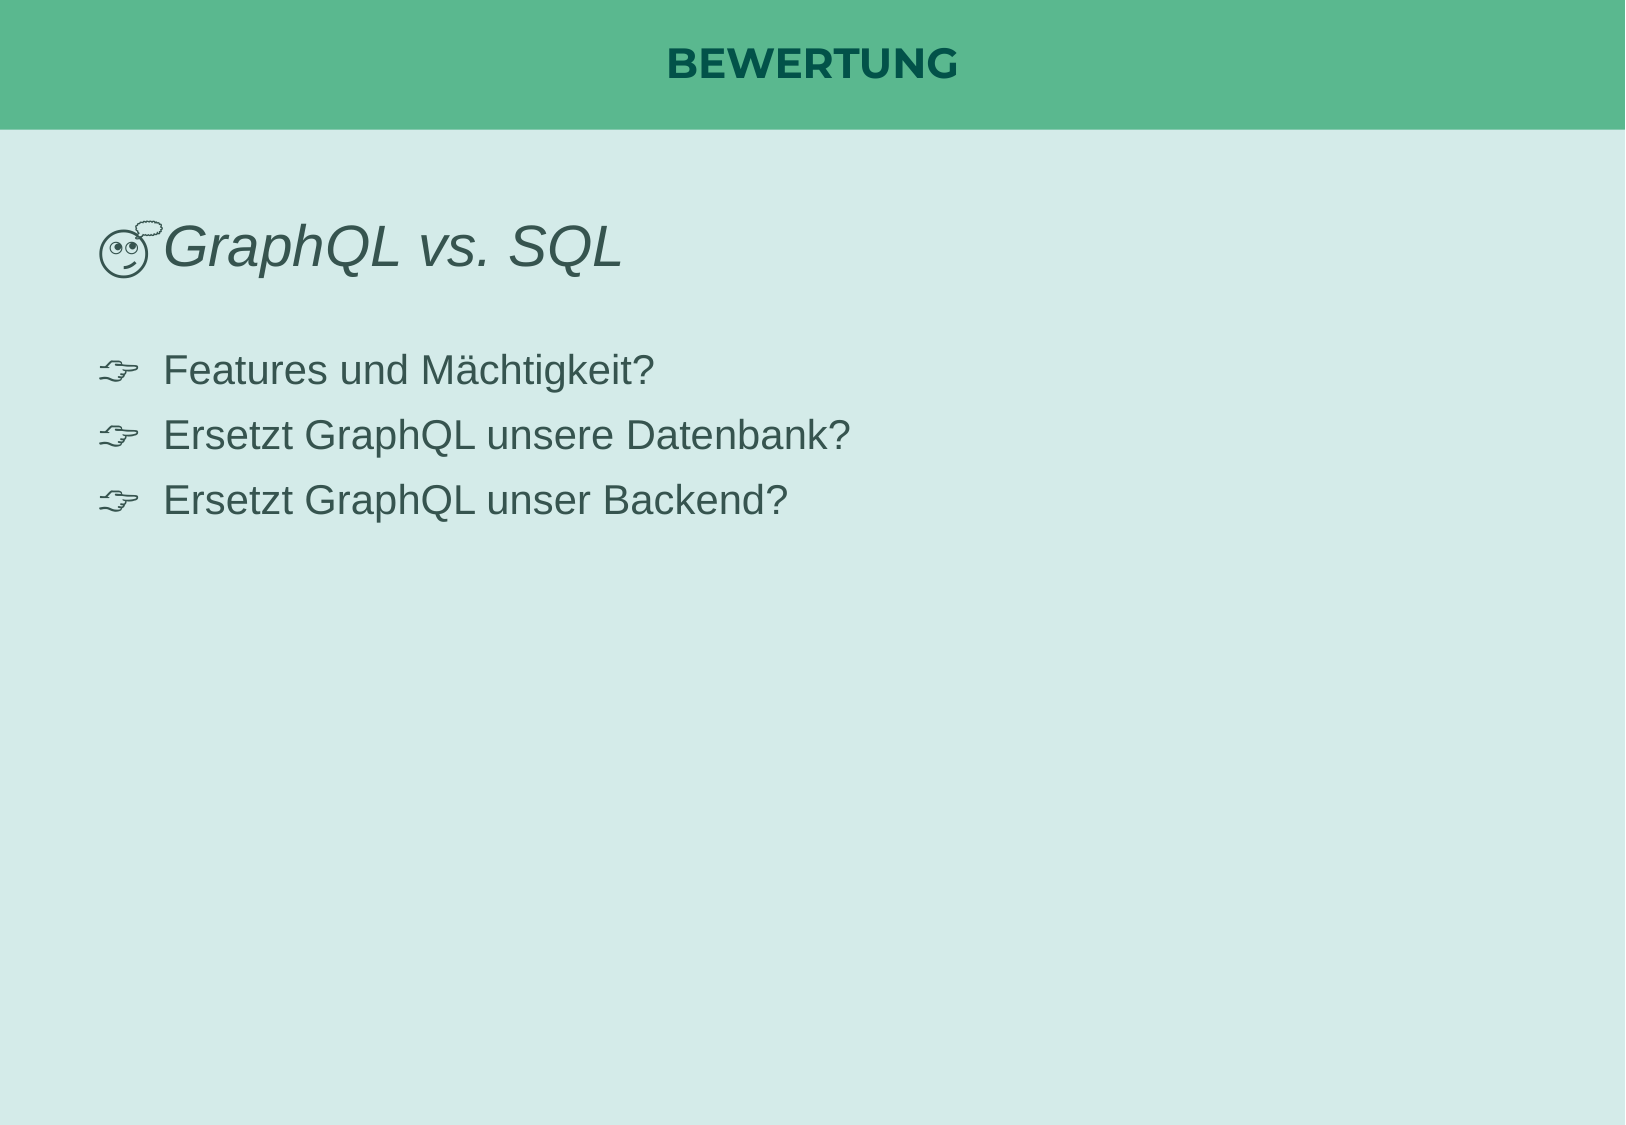

# Bewertung
🤔GraphQL vs. SQL

👉  Features und Mächtigkeit?
👉  Ersetzt GraphQL unsere Datenbank?
👉  Ersetzt GraphQL unser Backend?